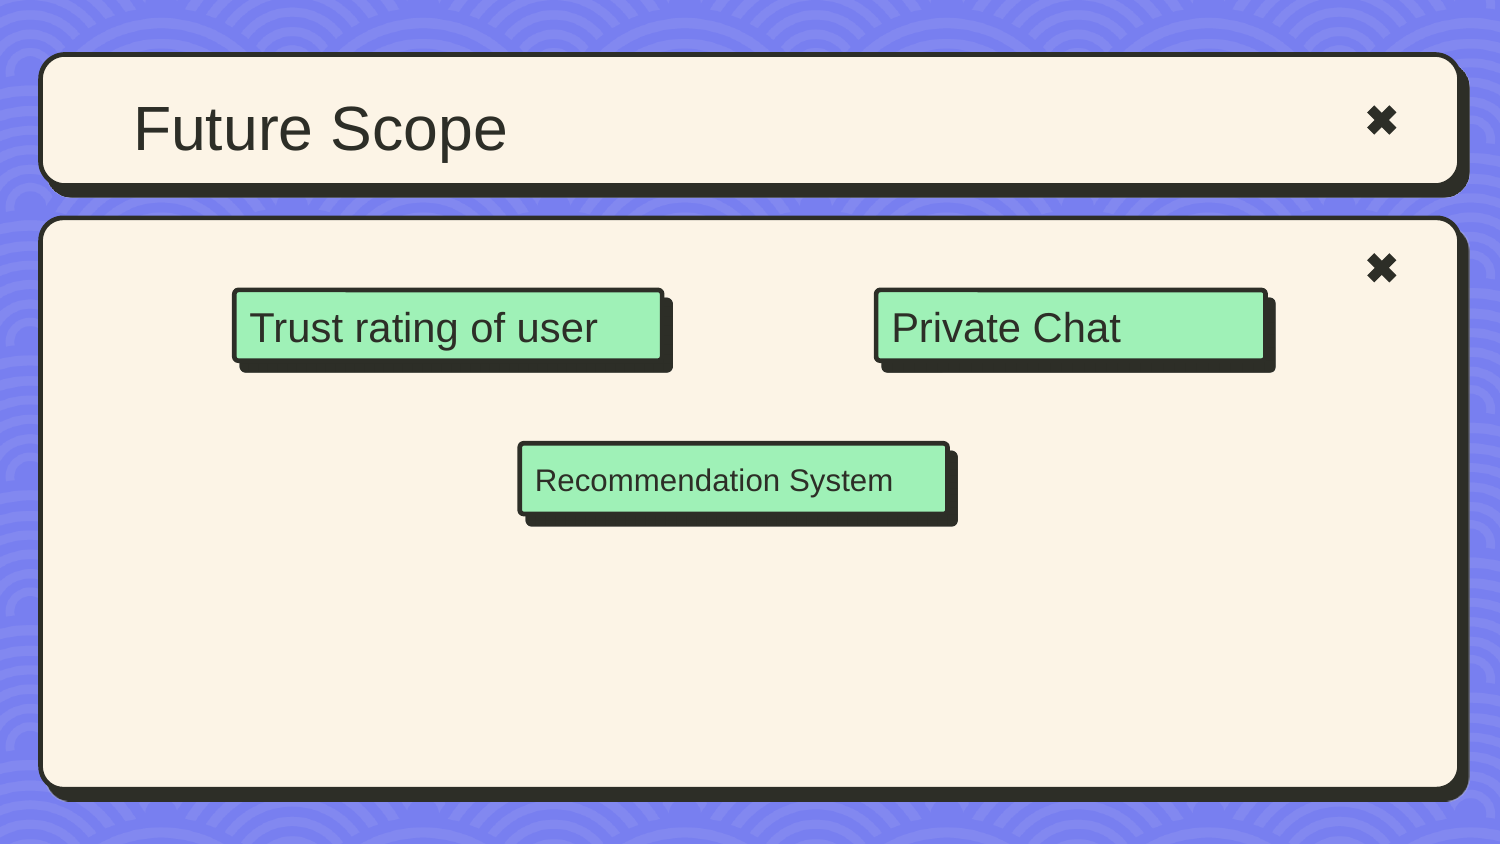

# Future Scope

Trust rating of user
Private Chat

Recommendation System